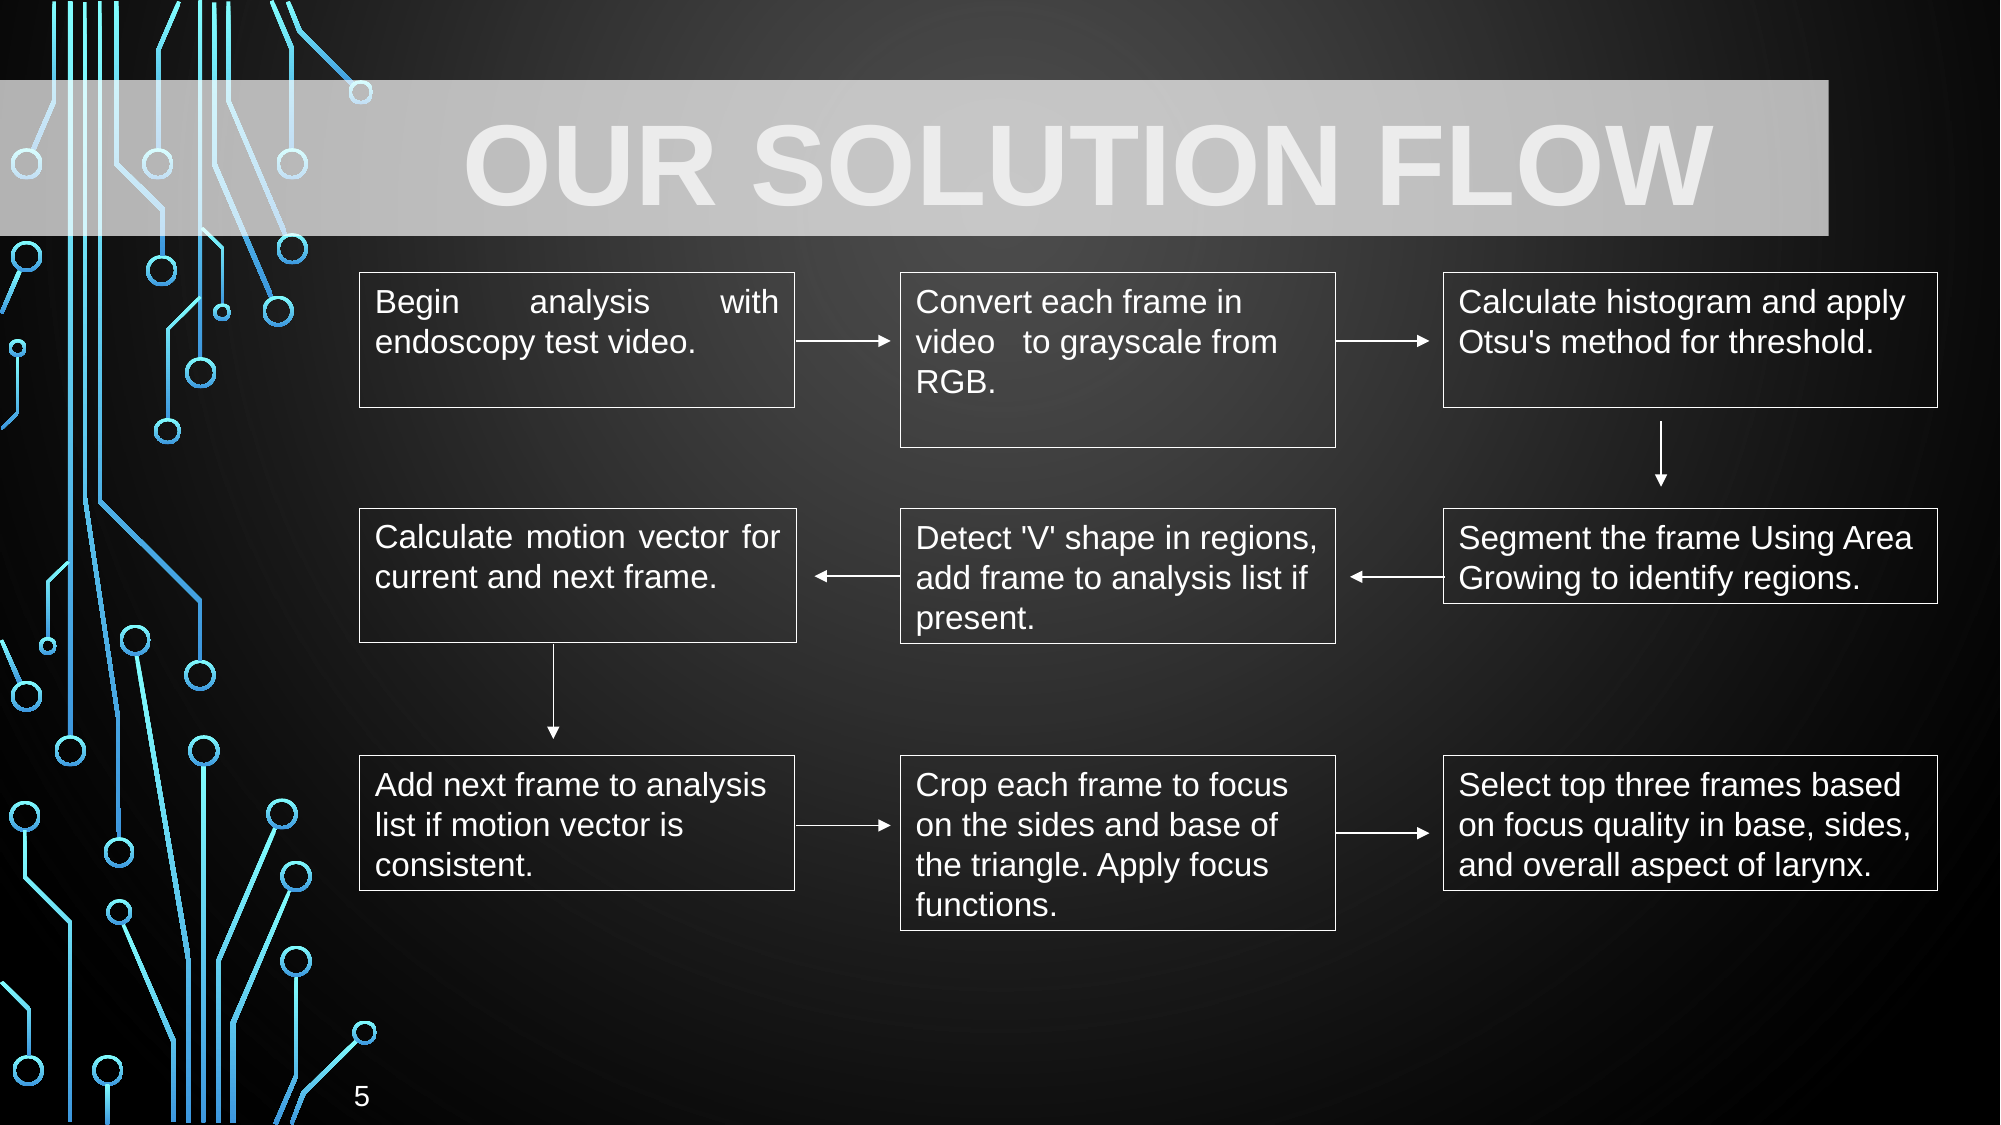

Our Solution flow
Begin analysis with endoscopy test video.

Convert each frame in video   to grayscale from RGB.

Calculate histogram and apply Otsu's method for threshold.

Calculate motion vector for current and next frame.

Detect 'V' shape in regions, add frame to analysis list if present.
Segment the frame Using Area Growing to identify regions.
Add next frame to analysis  list if motion vector is consistent.
Select top three frames based on focus quality in base, sides, and overall aspect of larynx.
Crop each frame to focus on the sides and base of the triangle. Apply focus functions.
5